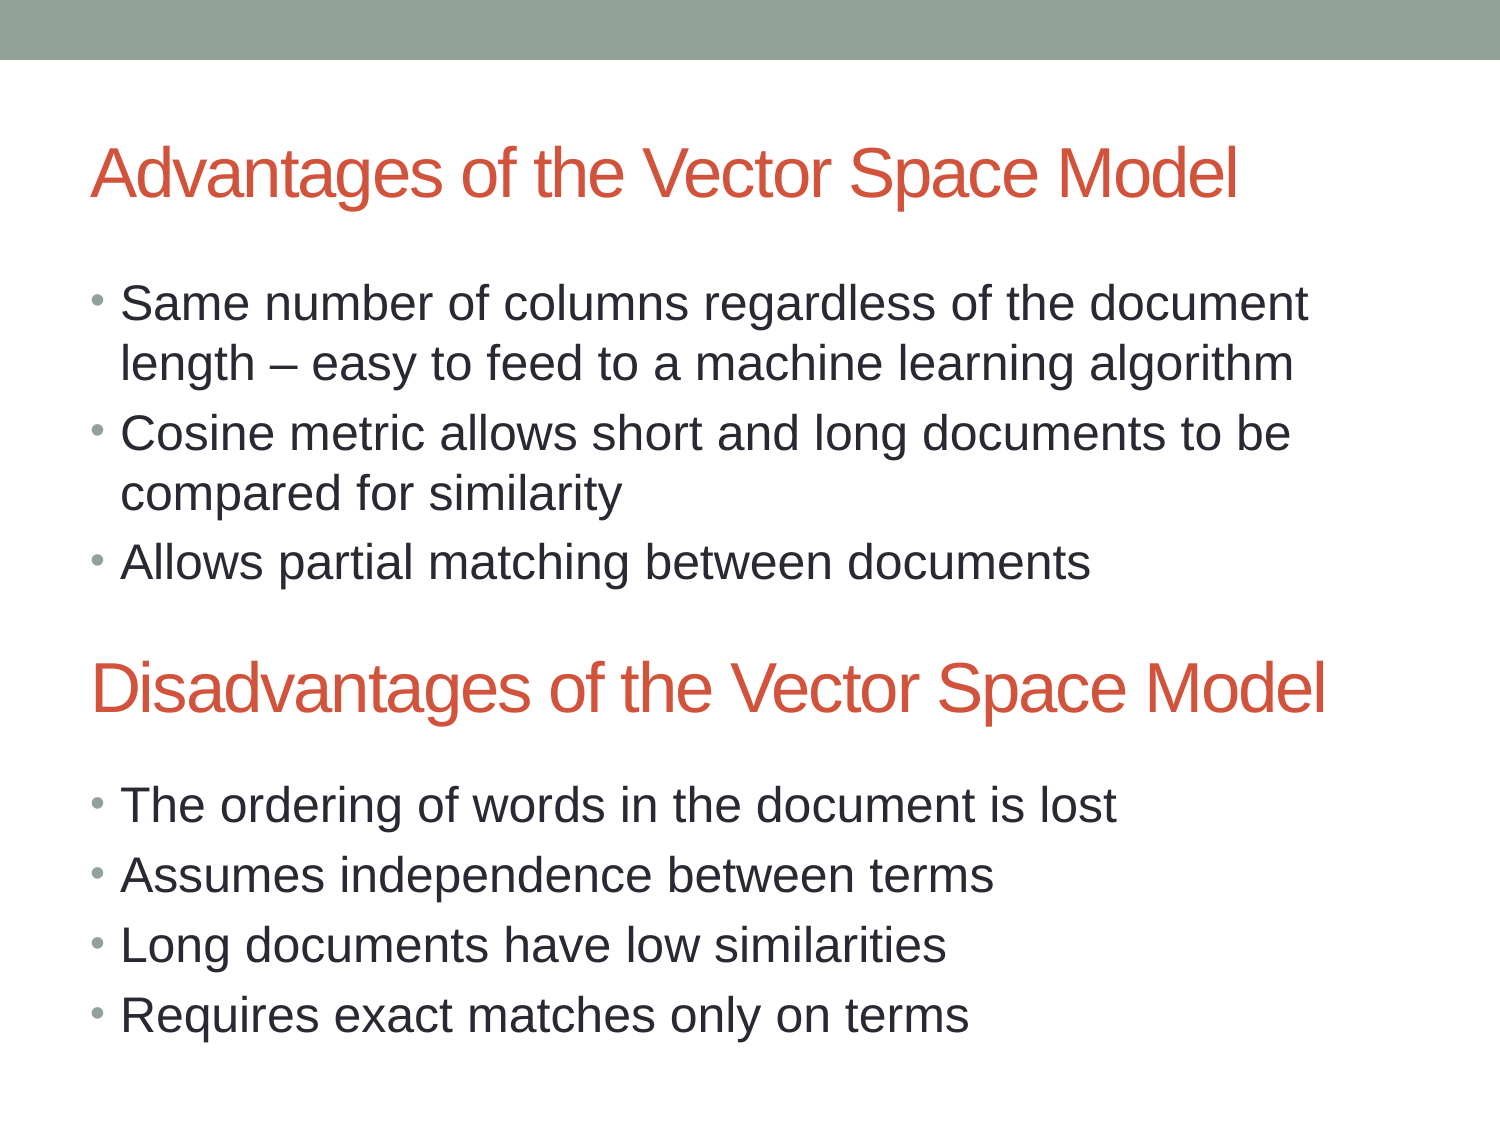

# Advantages of the Vector Space Model
Same number of columns regardless of the document length – easy to feed to a machine learning algorithm
Cosine metric allows short and long documents to be compared for similarity
Allows partial matching between documents
Disadvantages of the Vector Space Model
The ordering of words in the document is lost
Assumes independence between terms
Long documents have low similarities
Requires exact matches only on terms